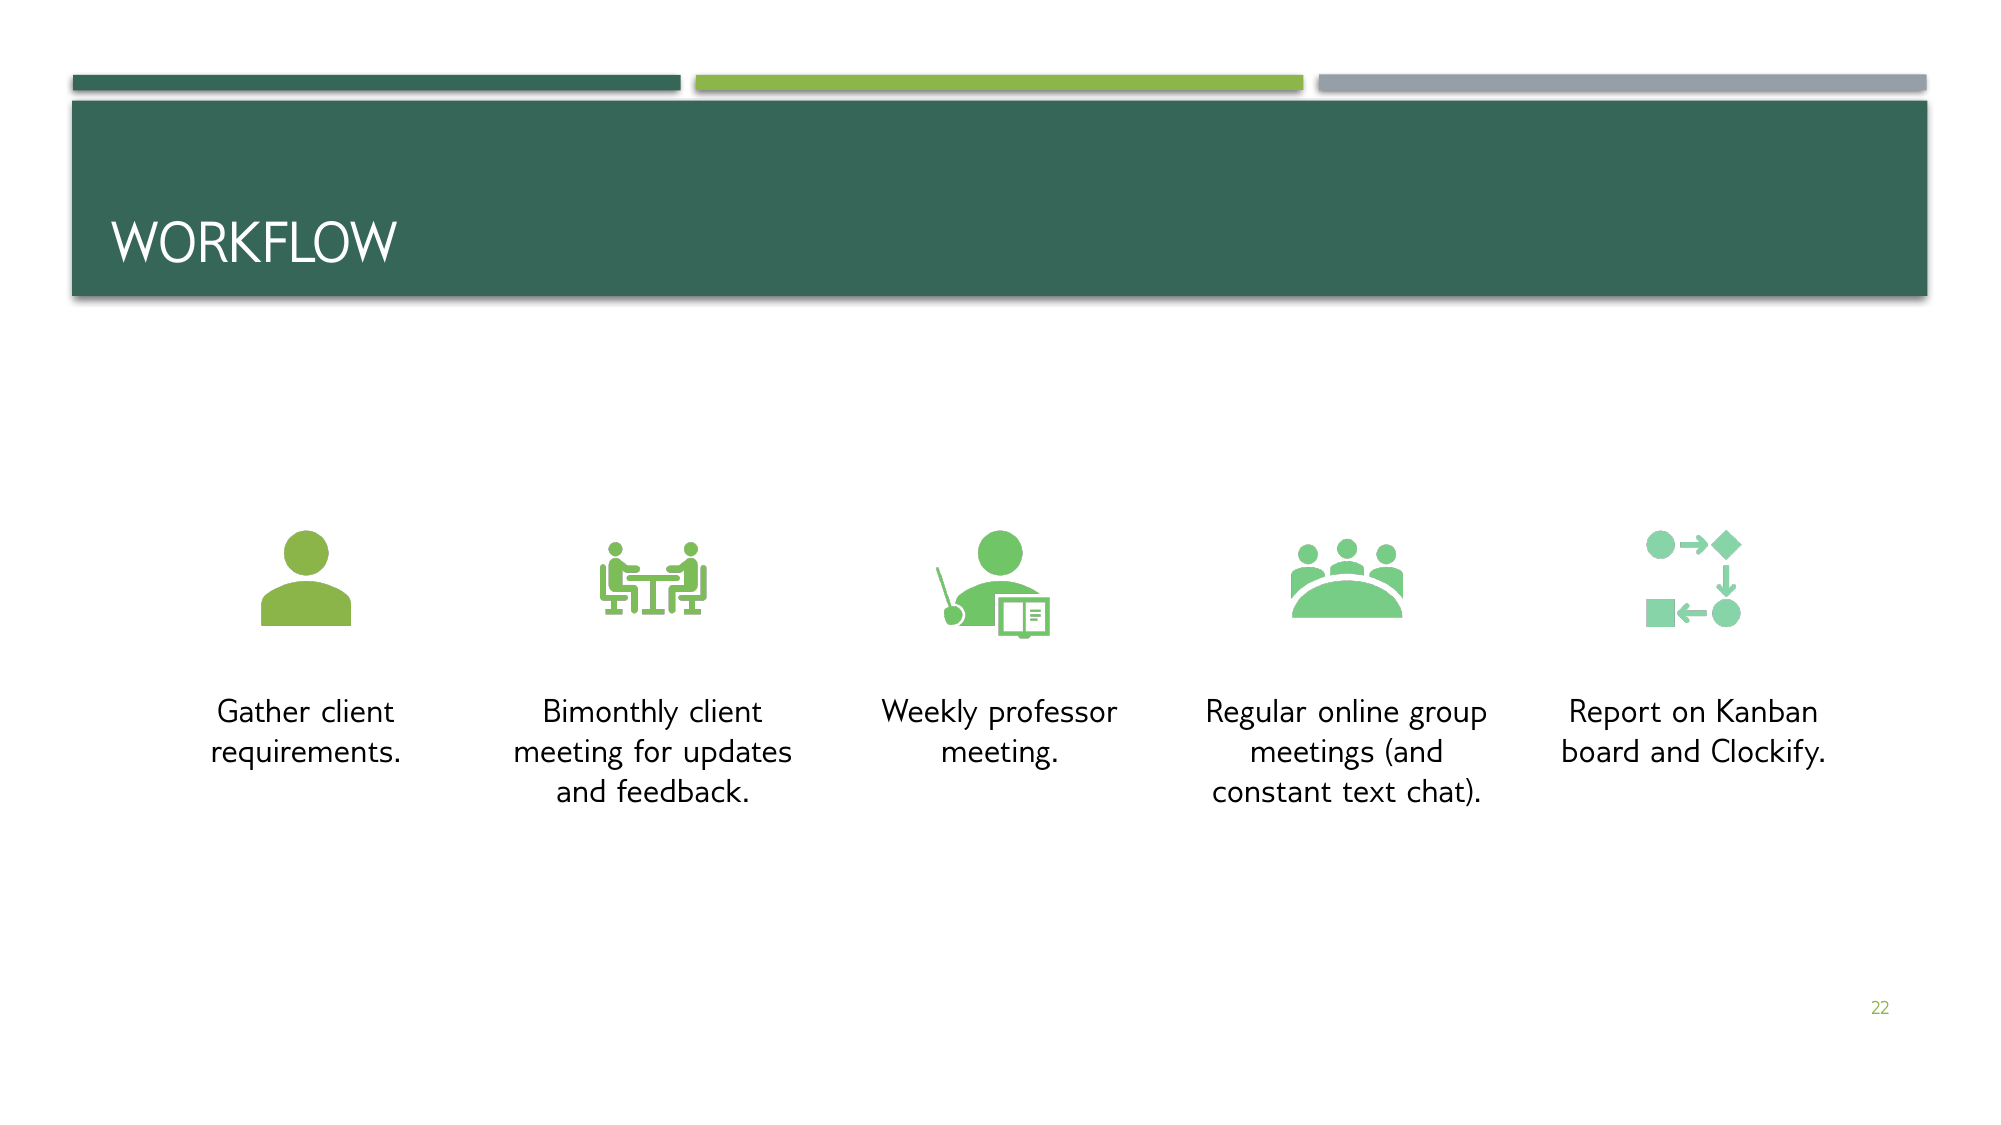

# Workflow
Gather client requirements.
Bimonthly client meeting for updates and feedback.
Weekly professor meeting.
Regular online group meetings (and constant text chat).
Report on Kanban board and Clockify.
22